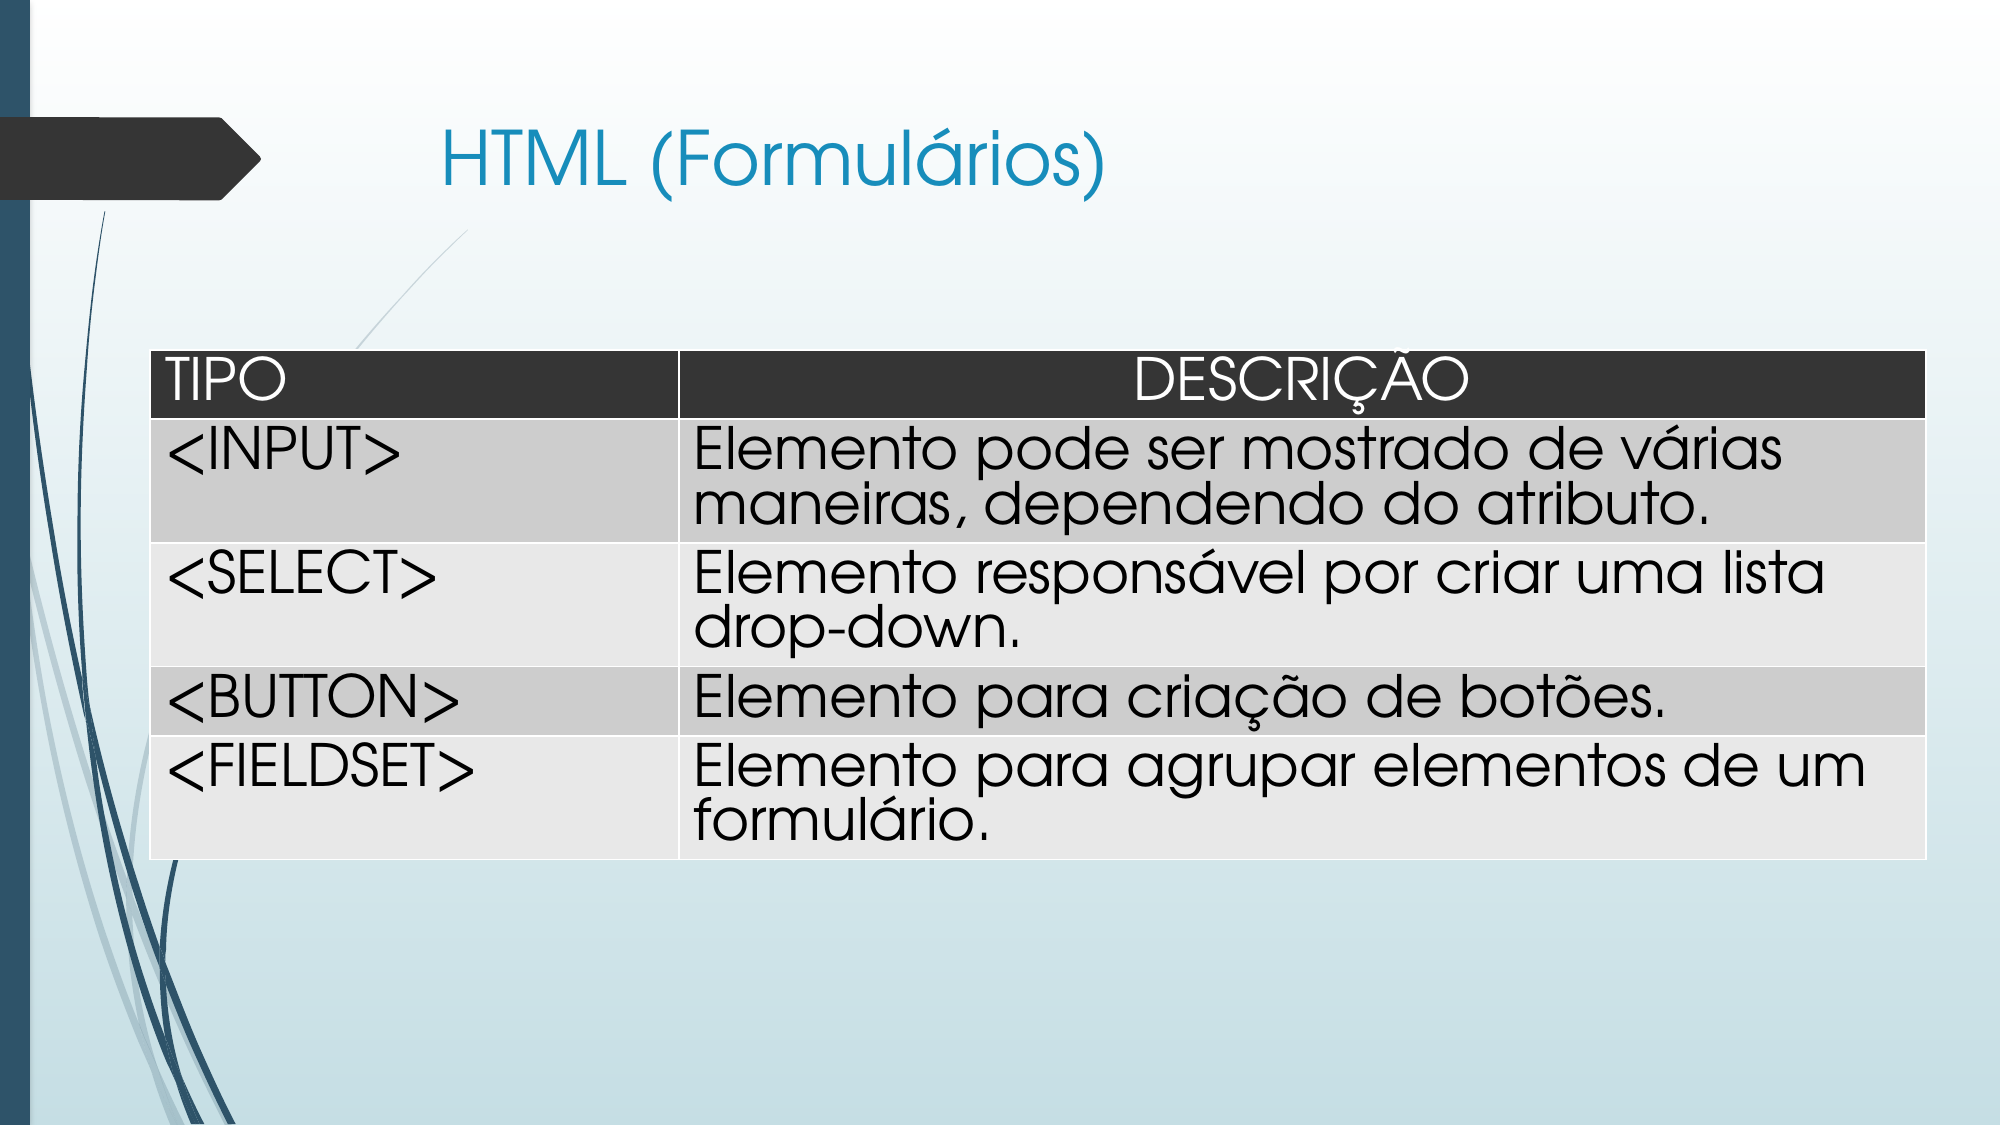

# HTML (Formulários)
| TIPO | DESCRIÇÃO |
| --- | --- |
| <INPUT> | Elemento pode ser mostrado de várias maneiras, dependendo do atributo. |
| <SELECT> | Elemento responsável por criar uma lista drop-down. |
| <BUTTON> | Elemento para criação de botões. |
| <FIELDSET> | Elemento para agrupar elementos de um formulário. |